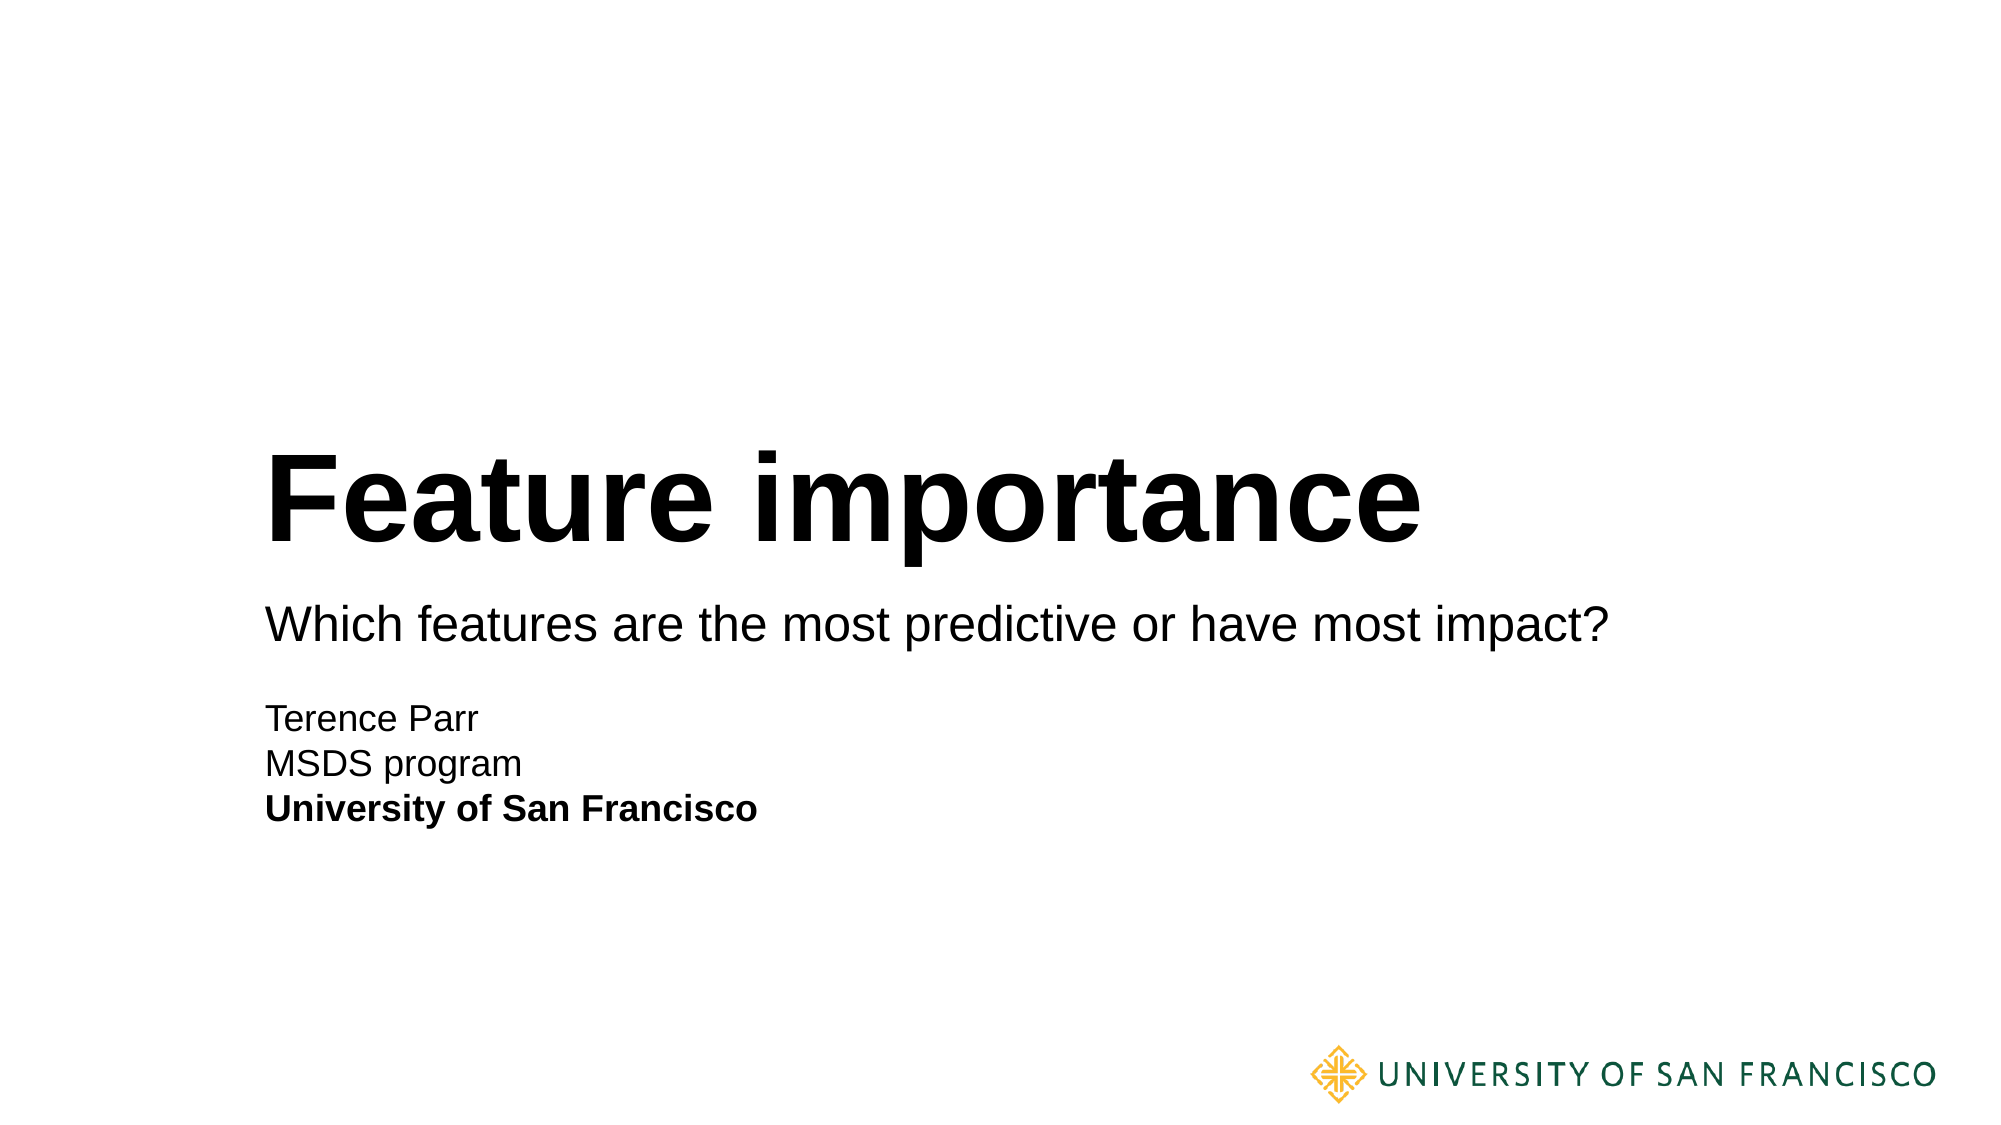

# Feature importance
Which features are the most predictive or have most impact?
Terence Parr
MSDS program
University of San Francisco